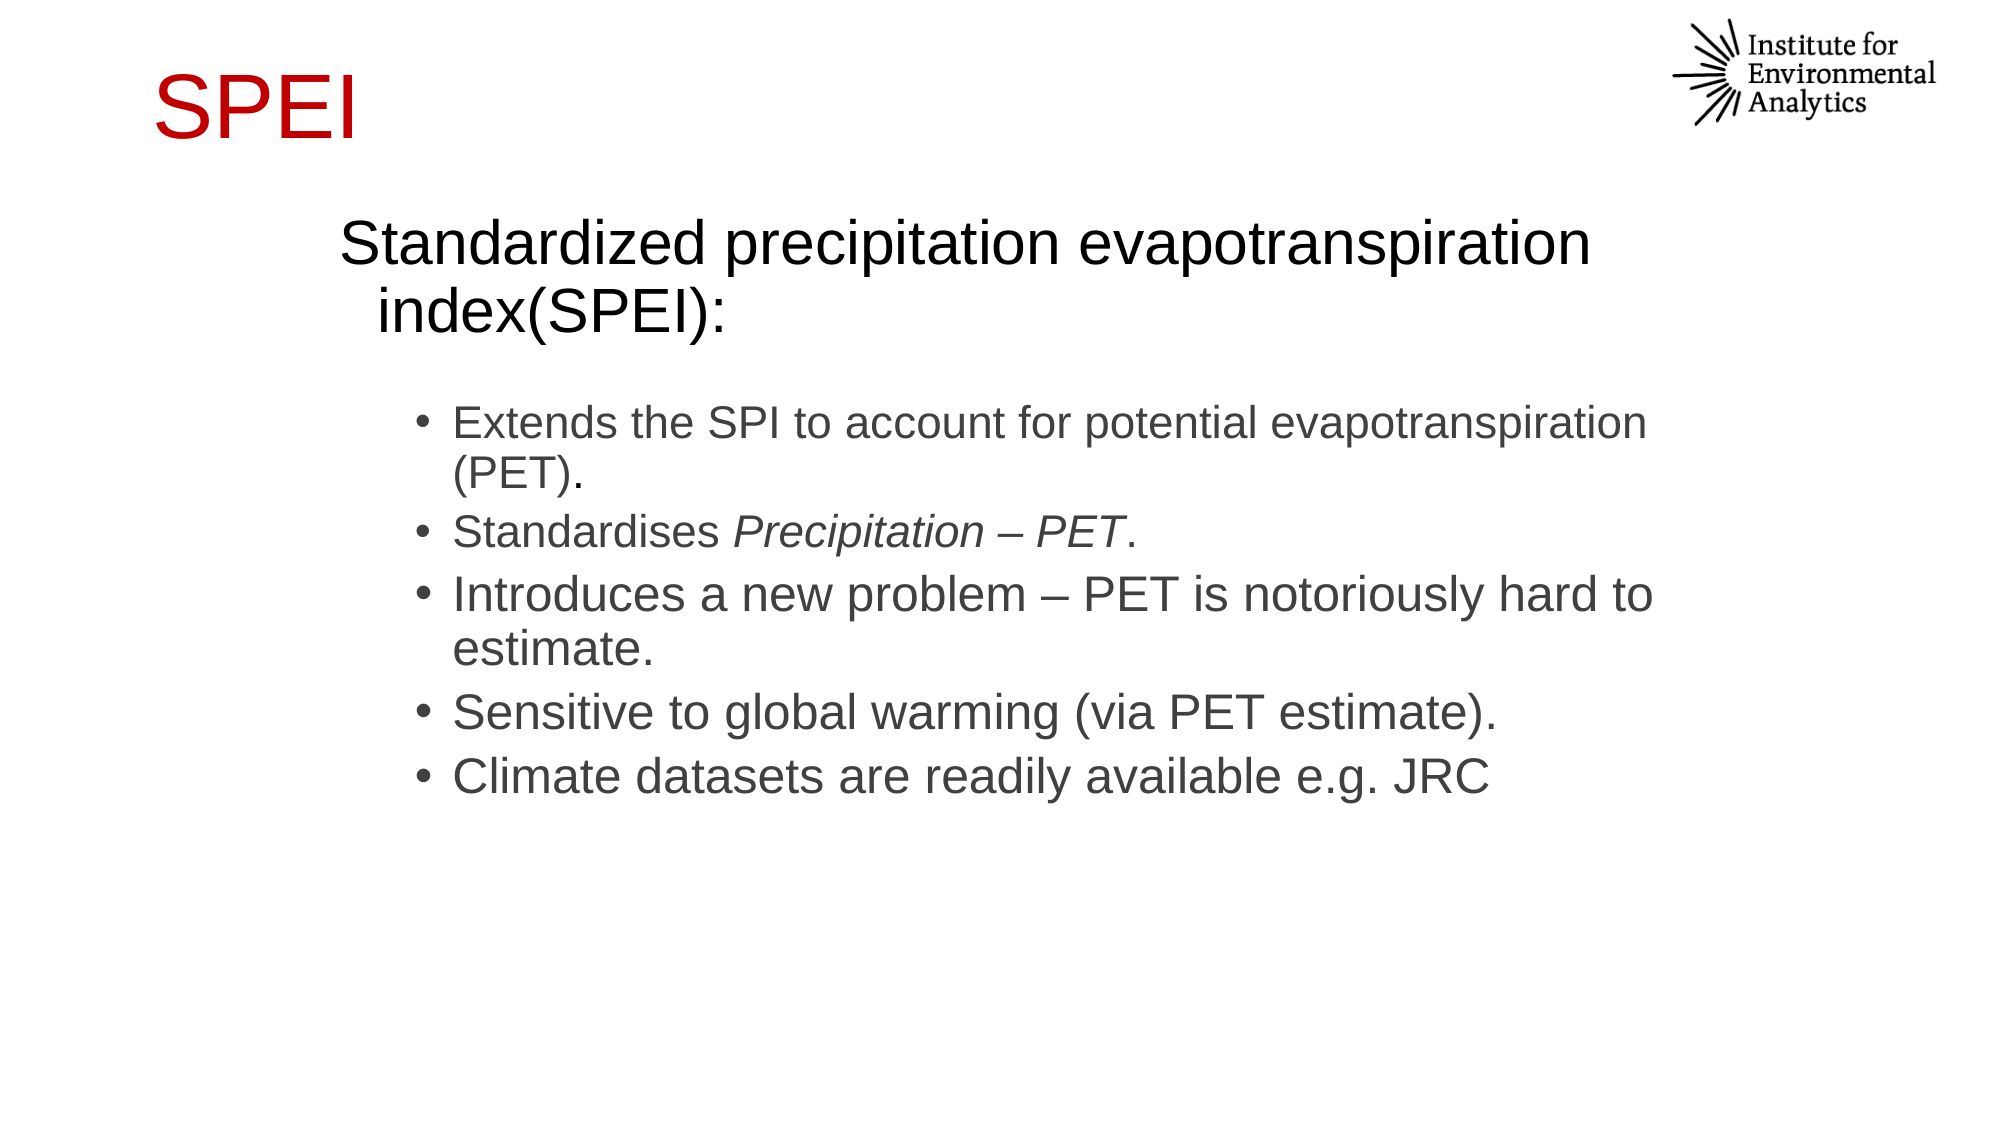

# SPEI
Standardized precipitation evapotranspiration index(SPEI):

Extends the SPI to account for potential evapotranspiration (PET).
Standardises Precipitation – PET.
Introduces a new problem – PET is notoriously hard to estimate.
Sensitive to global warming (via PET estimate).
Climate datasets are readily available e.g. JRC